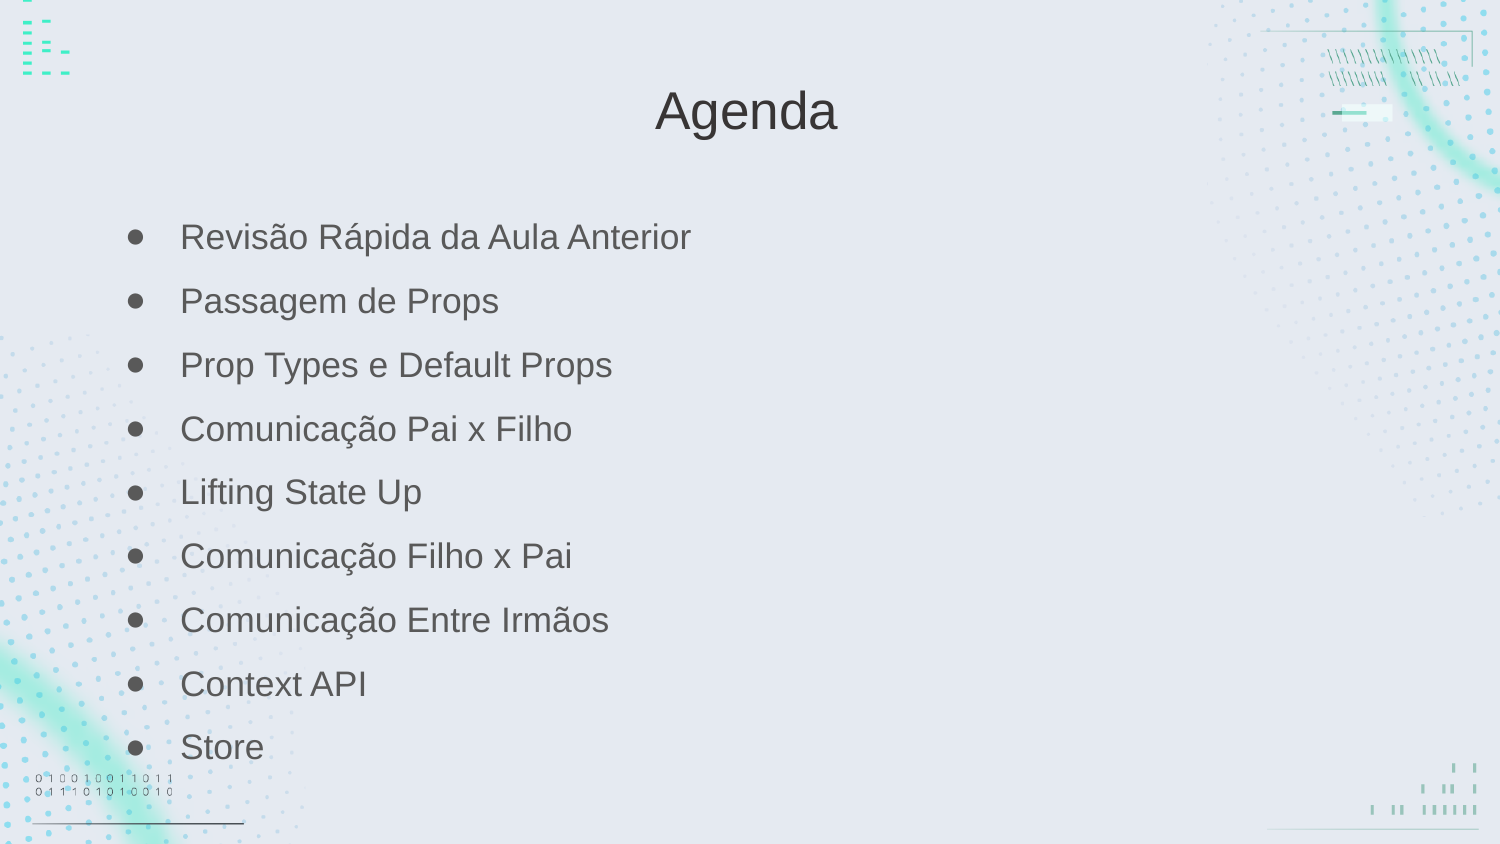

# Agenda
Revisão Rápida da Aula Anterior
Passagem de Props
Prop Types e Default Props
Comunicação Pai x Filho
Lifting State Up
Comunicação Filho x Pai
Comunicação Entre Irmãos
Context API
Store